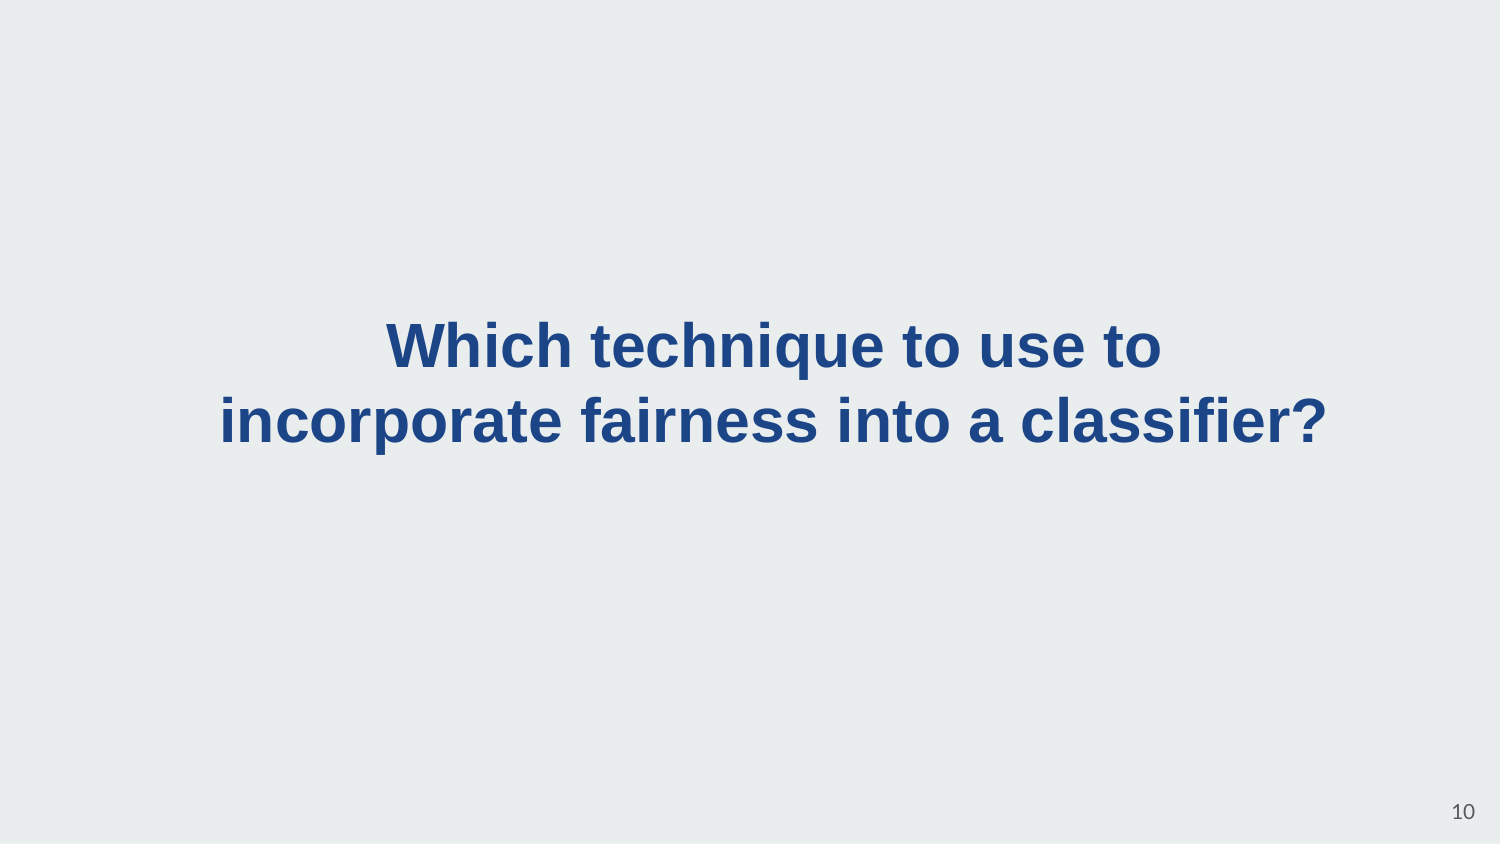

Which technique to use to
incorporate fairness into a classifier?
10